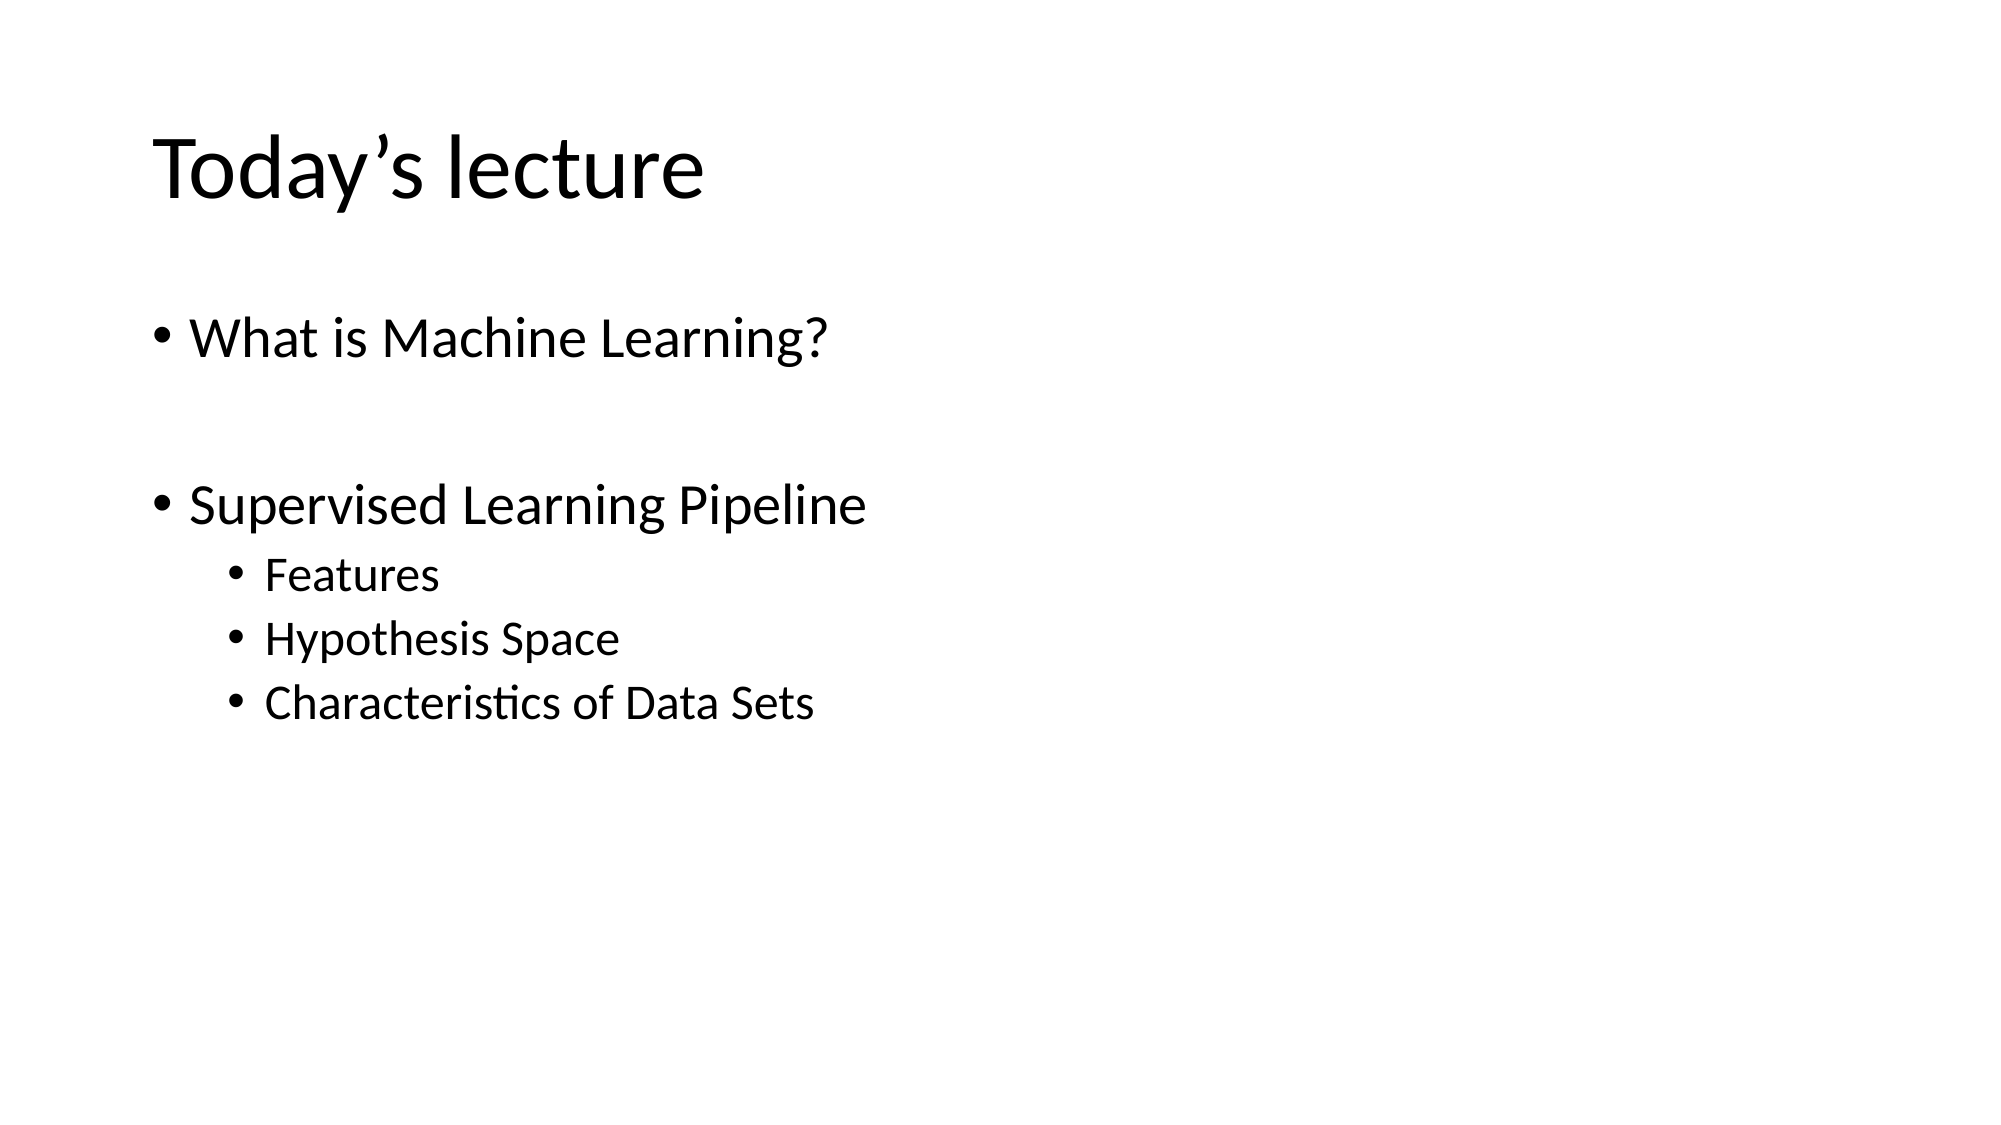

# Today’s lecture
What is Machine Learning?

Supervised Learning Pipeline
Features
Hypothesis Space
Characteristics of Data Sets